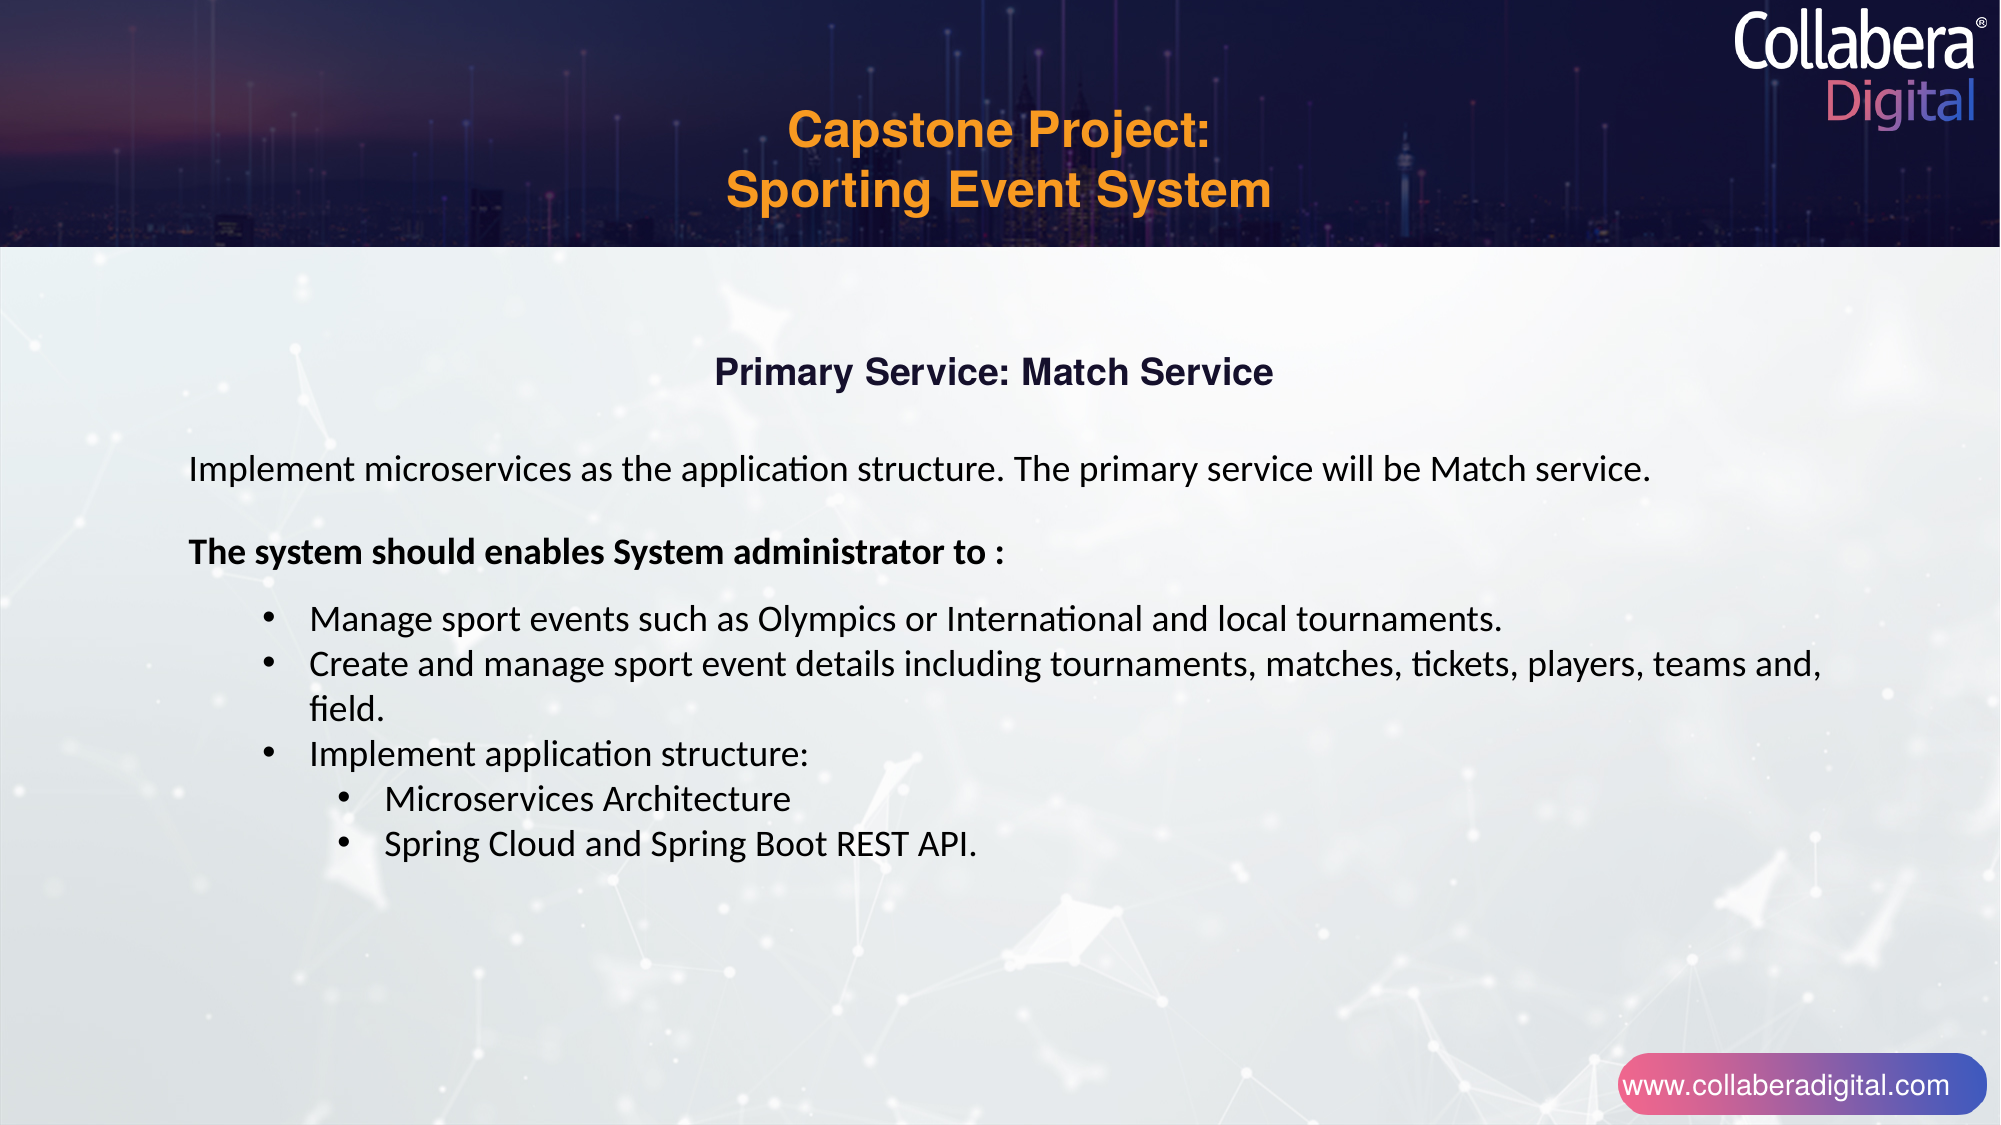

Capstone Project: Sporting Event System
Primary Service: Match Service
Implement microservices as the application structure. The primary service will be Match service.
The system should enables System administrator to :
Manage sport events such as Olympics or International and local tournaments.
Create and manage sport event details including tournaments, matches, tickets, players, teams and, field.
Implement application structure:
Microservices Architecture
Spring Cloud and Spring Boot REST API.